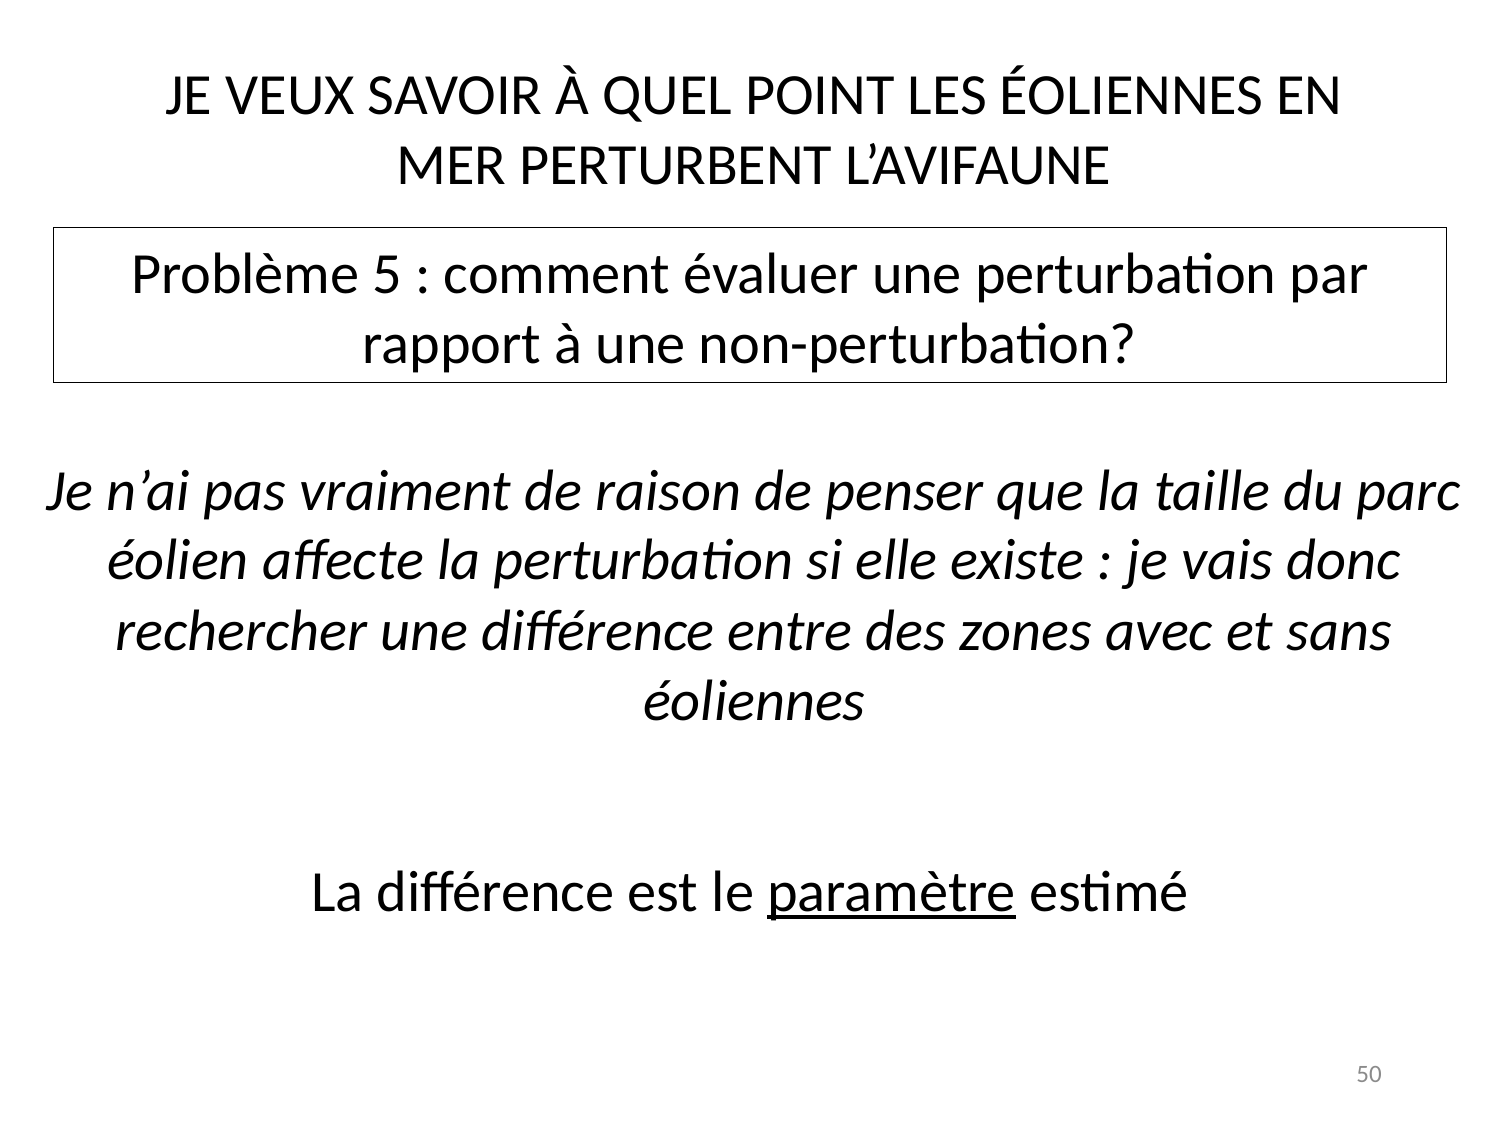

Je veux savoir à quel point les éoliennes en mer perturbent l’avifaune
Problème 5 : comment évaluer une perturbation par rapport à une non-perturbation?
Je n’ai pas vraiment de raison de penser que la taille du parc éolien affecte la perturbation si elle existe : je vais donc rechercher une différence entre des zones avec et sans éoliennes
La différence est le paramètre estimé
50